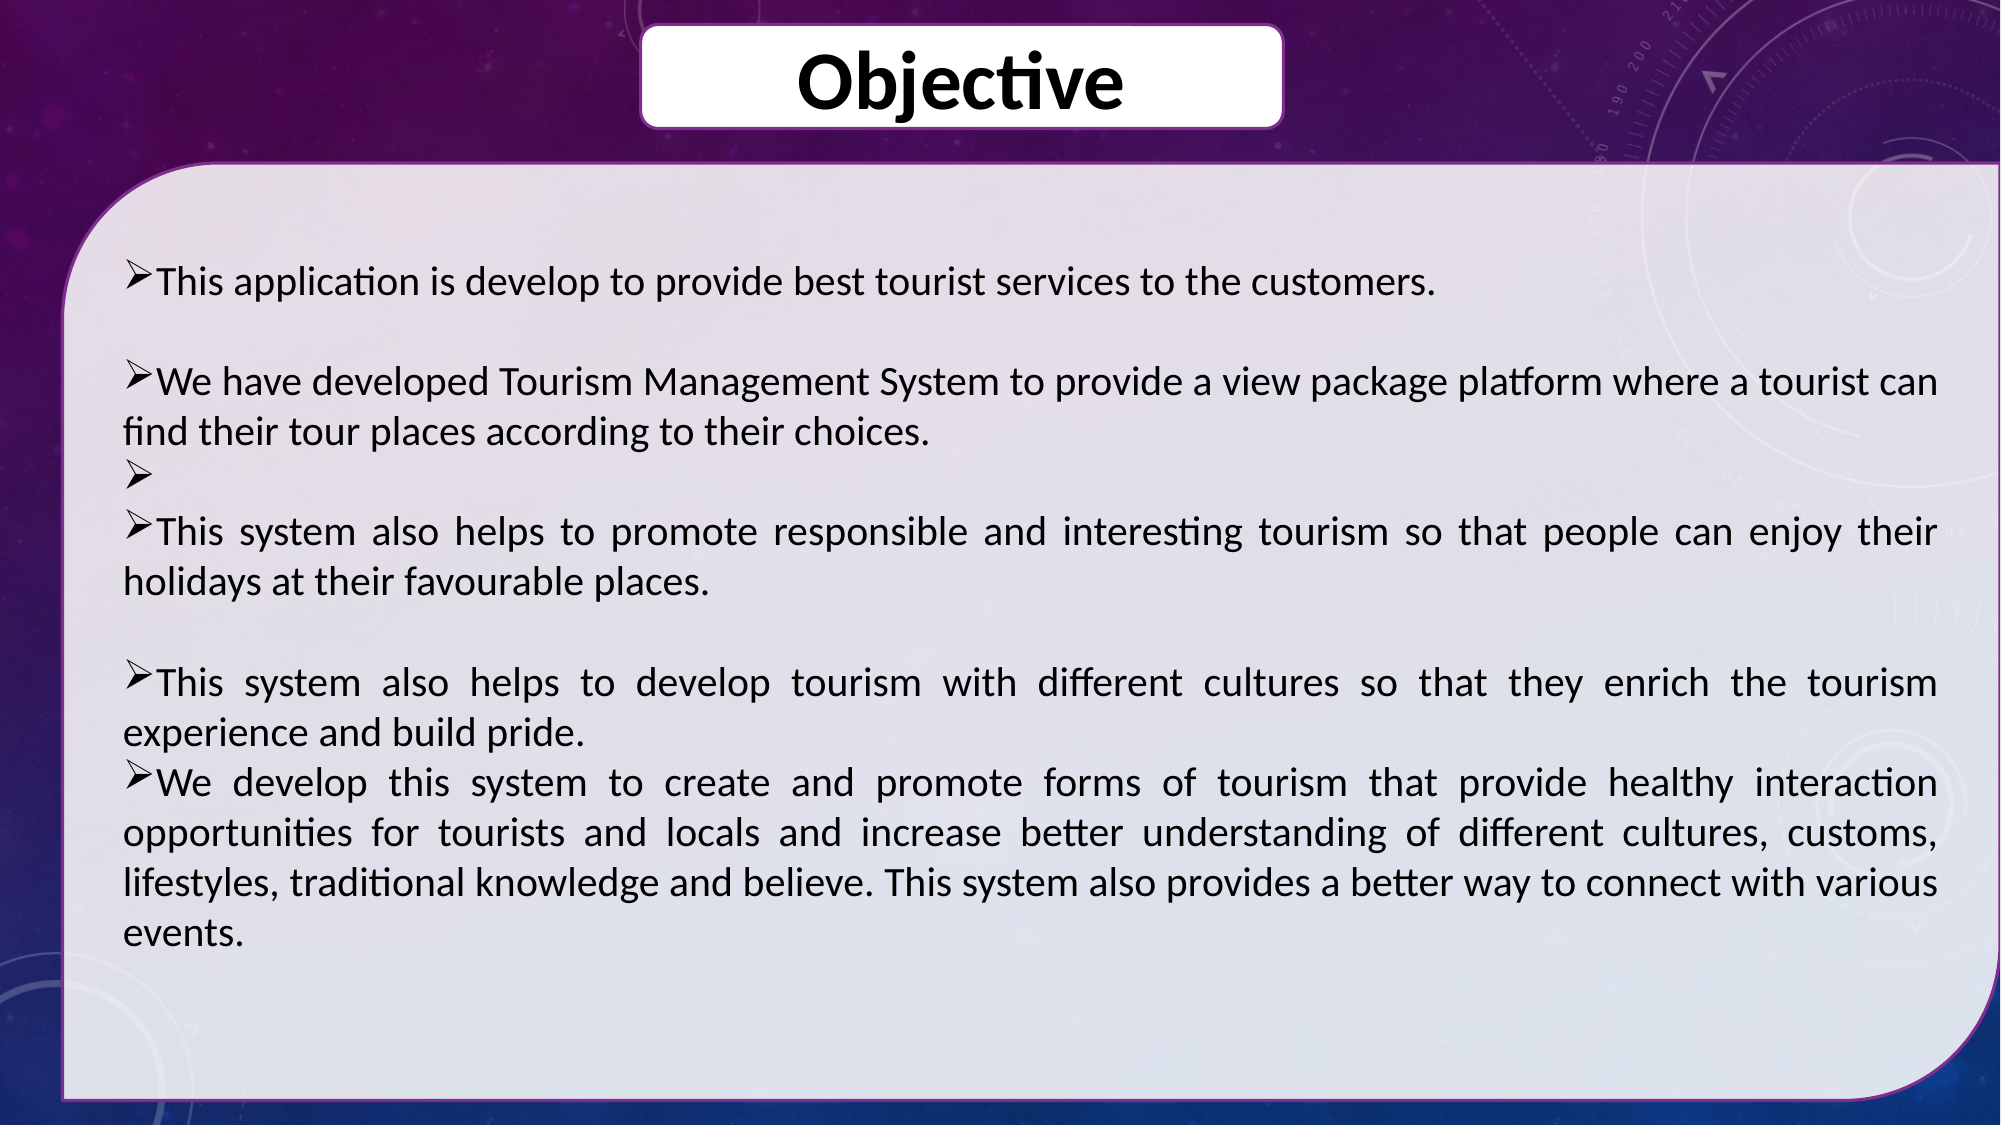

Objective

This application is develop to provide best tourist services to the customers.

We have developed Tourism Management System to provide a view package platform where a tourist can find their tour places according to their choices.

This system also helps to promote responsible and interesting tourism so that people can enjoy their holidays at their favourable places.

This system also helps to develop tourism with different cultures so that they enrich the tourism experience and build pride.
We develop this system to create and promote forms of tourism that provide healthy interaction opportunities for tourists and locals and increase better understanding of different cultures, customs, lifestyles, traditional knowledge and believe. This system also provides a better way to connect with various events.